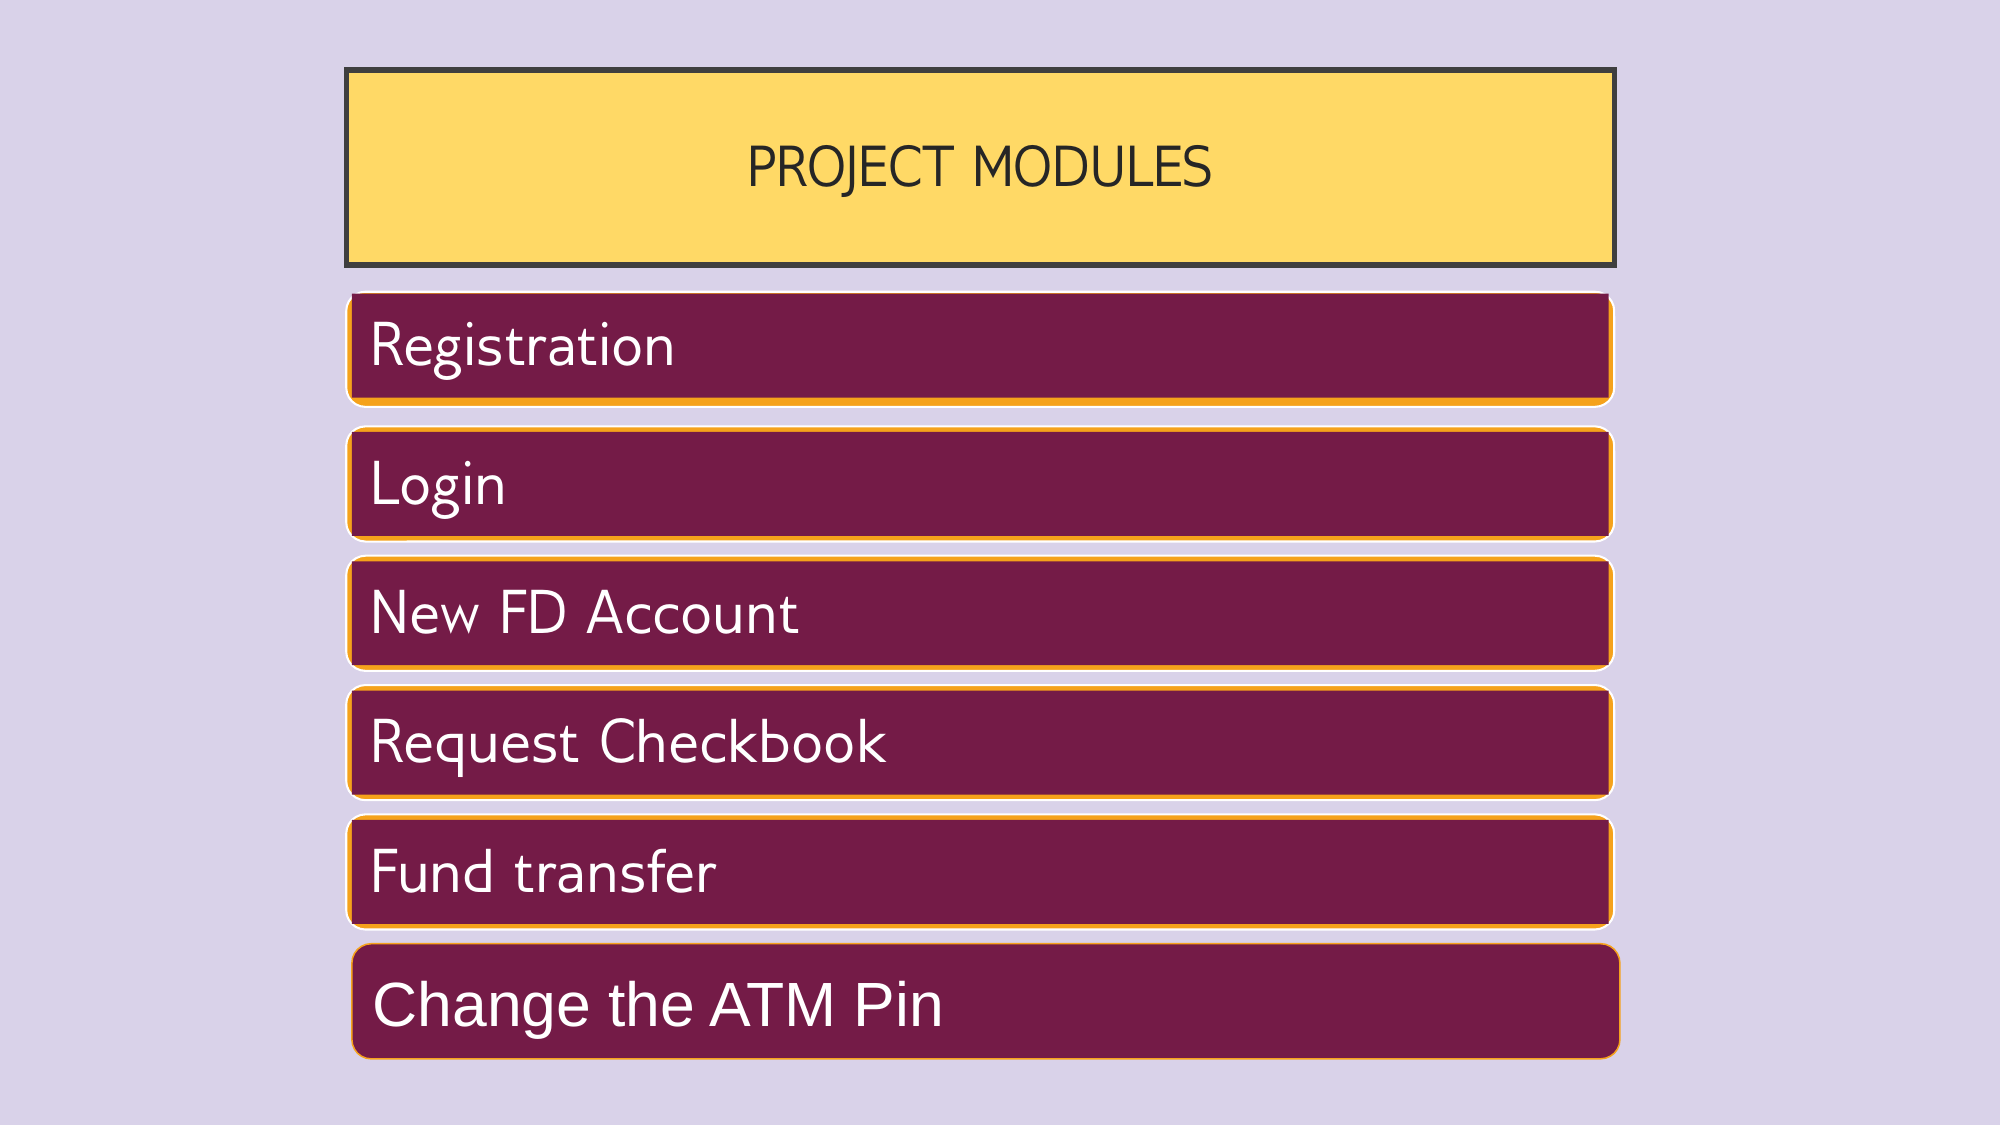

# PROJECT MODULES

Registration

Login

New FD Account

Request Checkbook

Fund transfer
Change the ATM Pin